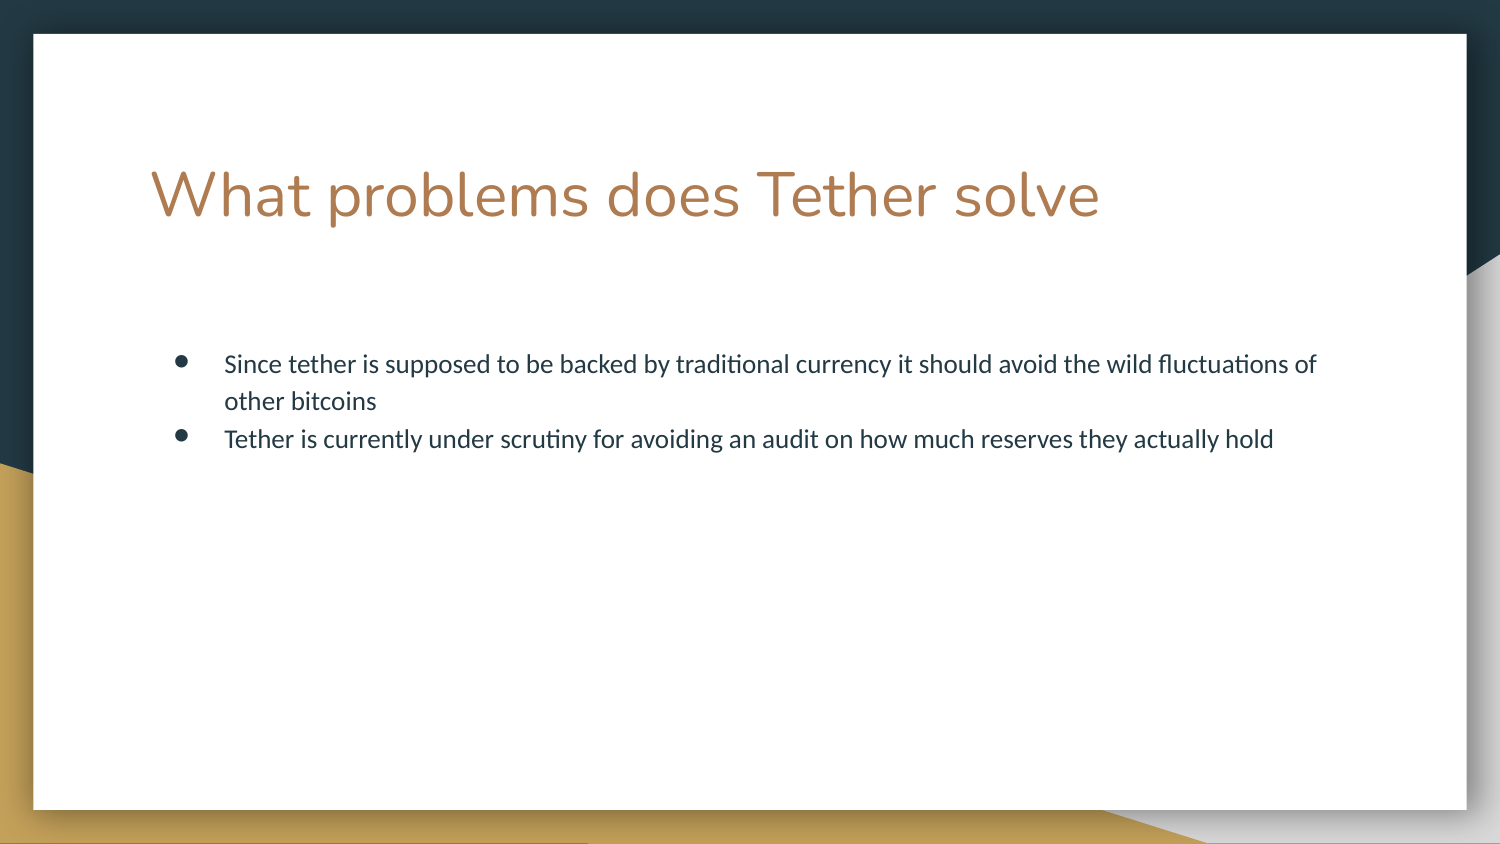

# What problems does Tether solve
Since tether is supposed to be backed by traditional currency it should avoid the wild fluctuations of other bitcoins
Tether is currently under scrutiny for avoiding an audit on how much reserves they actually hold